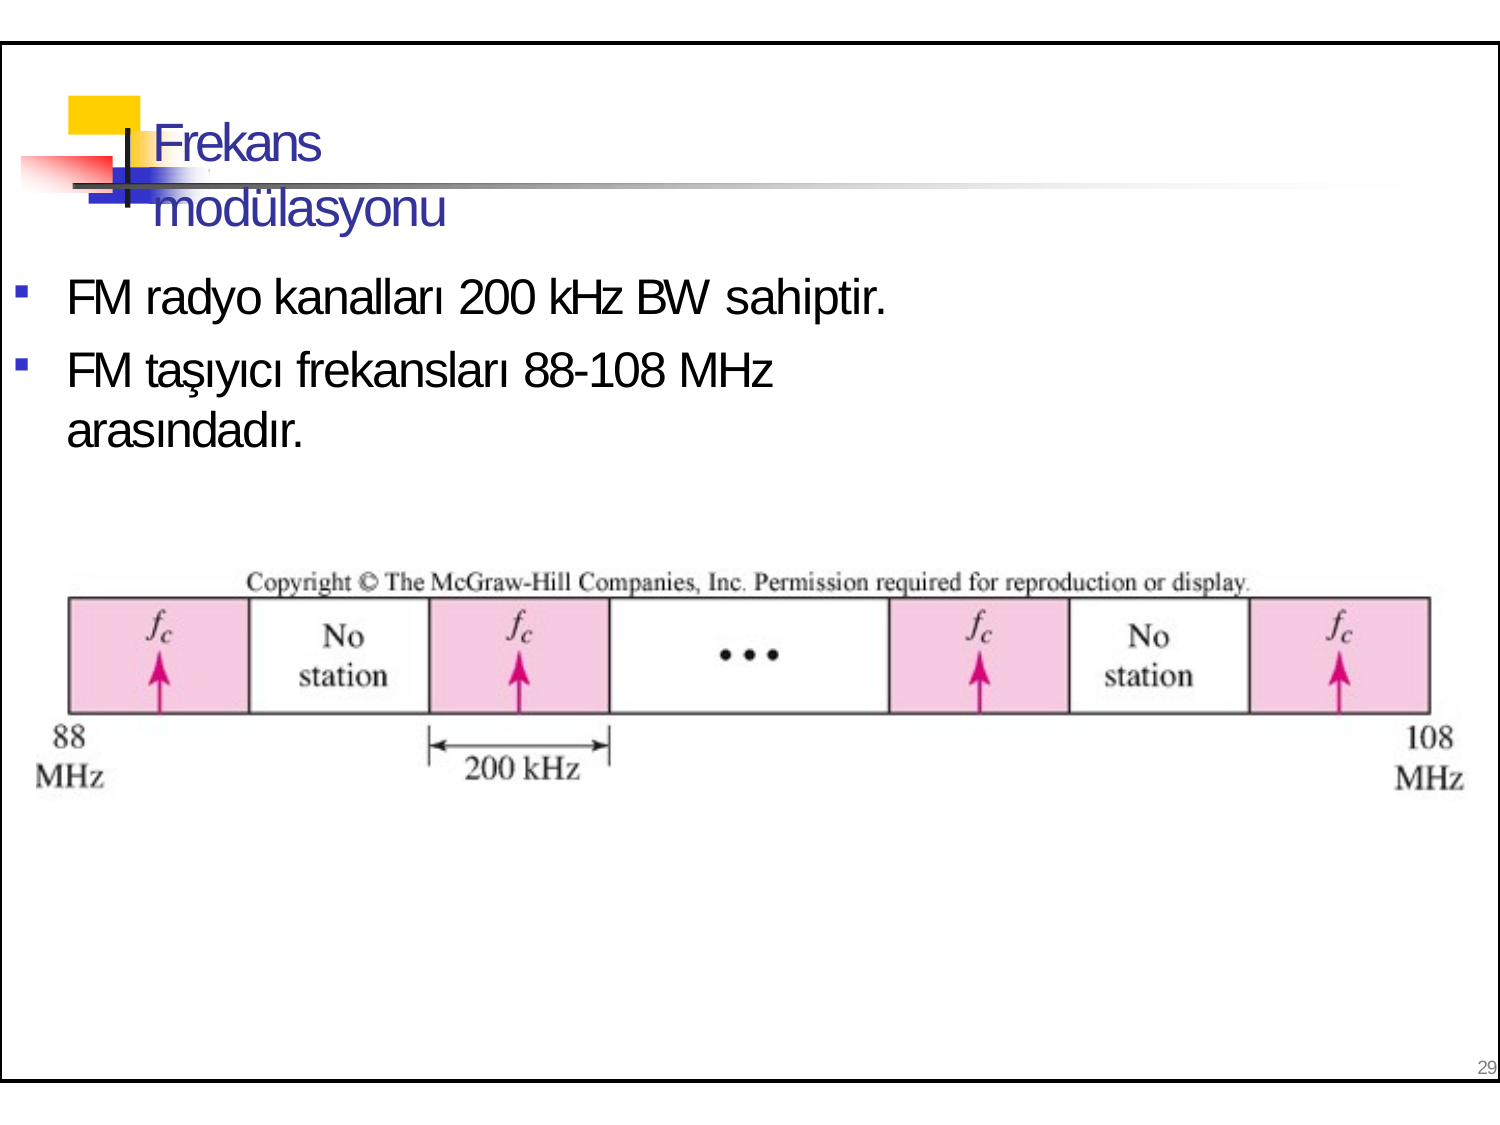

# Frekans modülasyonu

FM radyo kanalları 200 kHz BW sahiptir.
FM taşıyıcı frekansları 88-108 MHz arasındadır.
29